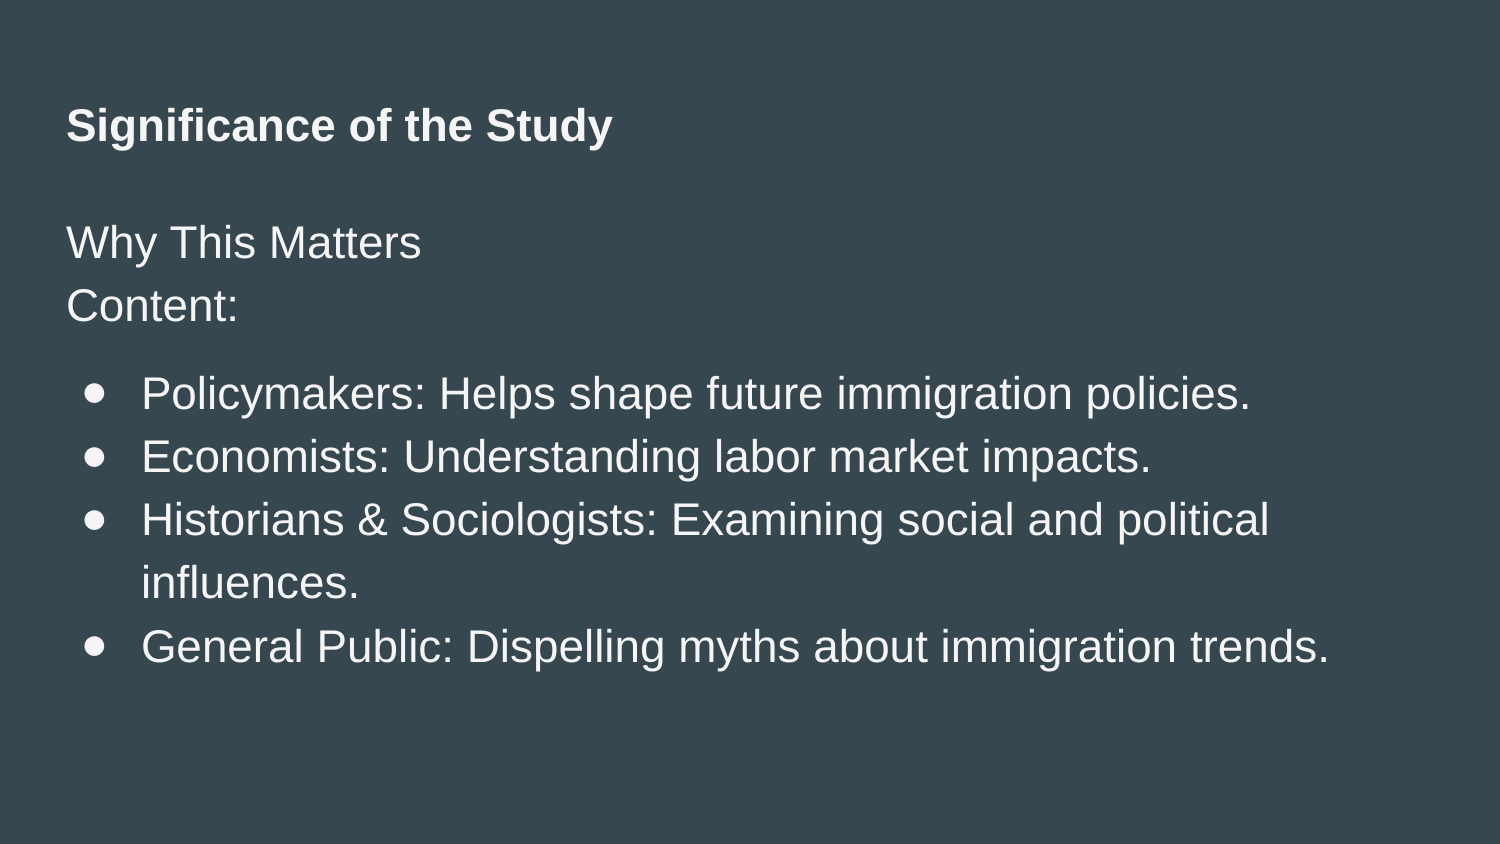

# Significance of the Study
Why This Matters
Content:
Policymakers: Helps shape future immigration policies.
Economists: Understanding labor market impacts.
Historians & Sociologists: Examining social and political influences.
General Public: Dispelling myths about immigration trends.